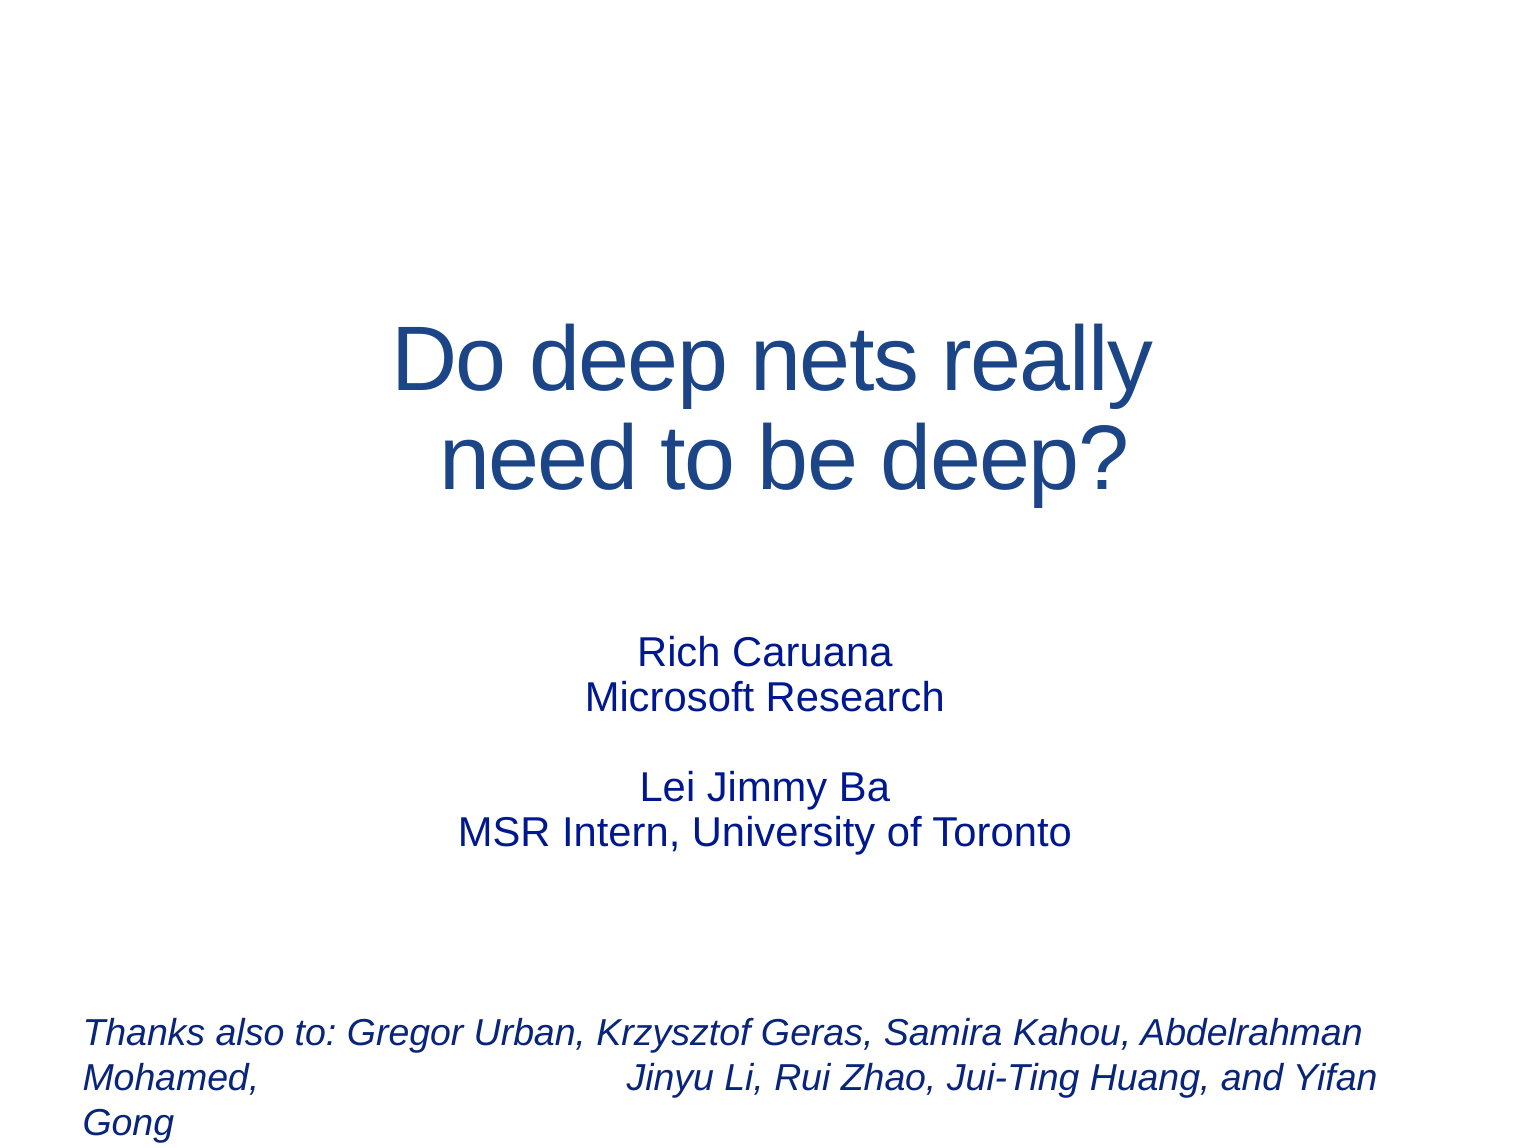

# Do deep nets really
need to be deep?
Rich Caruana
Microsoft Research

Lei Jimmy Ba
MSR Intern, University of Toronto
Thanks also to: Gregor Urban, Krzysztof Geras, Samira Kahou, Abdelrahman Mohamed, 	          	         Jinyu Li, Rui Zhao, Jui-Ting Huang, and Yifan Gong